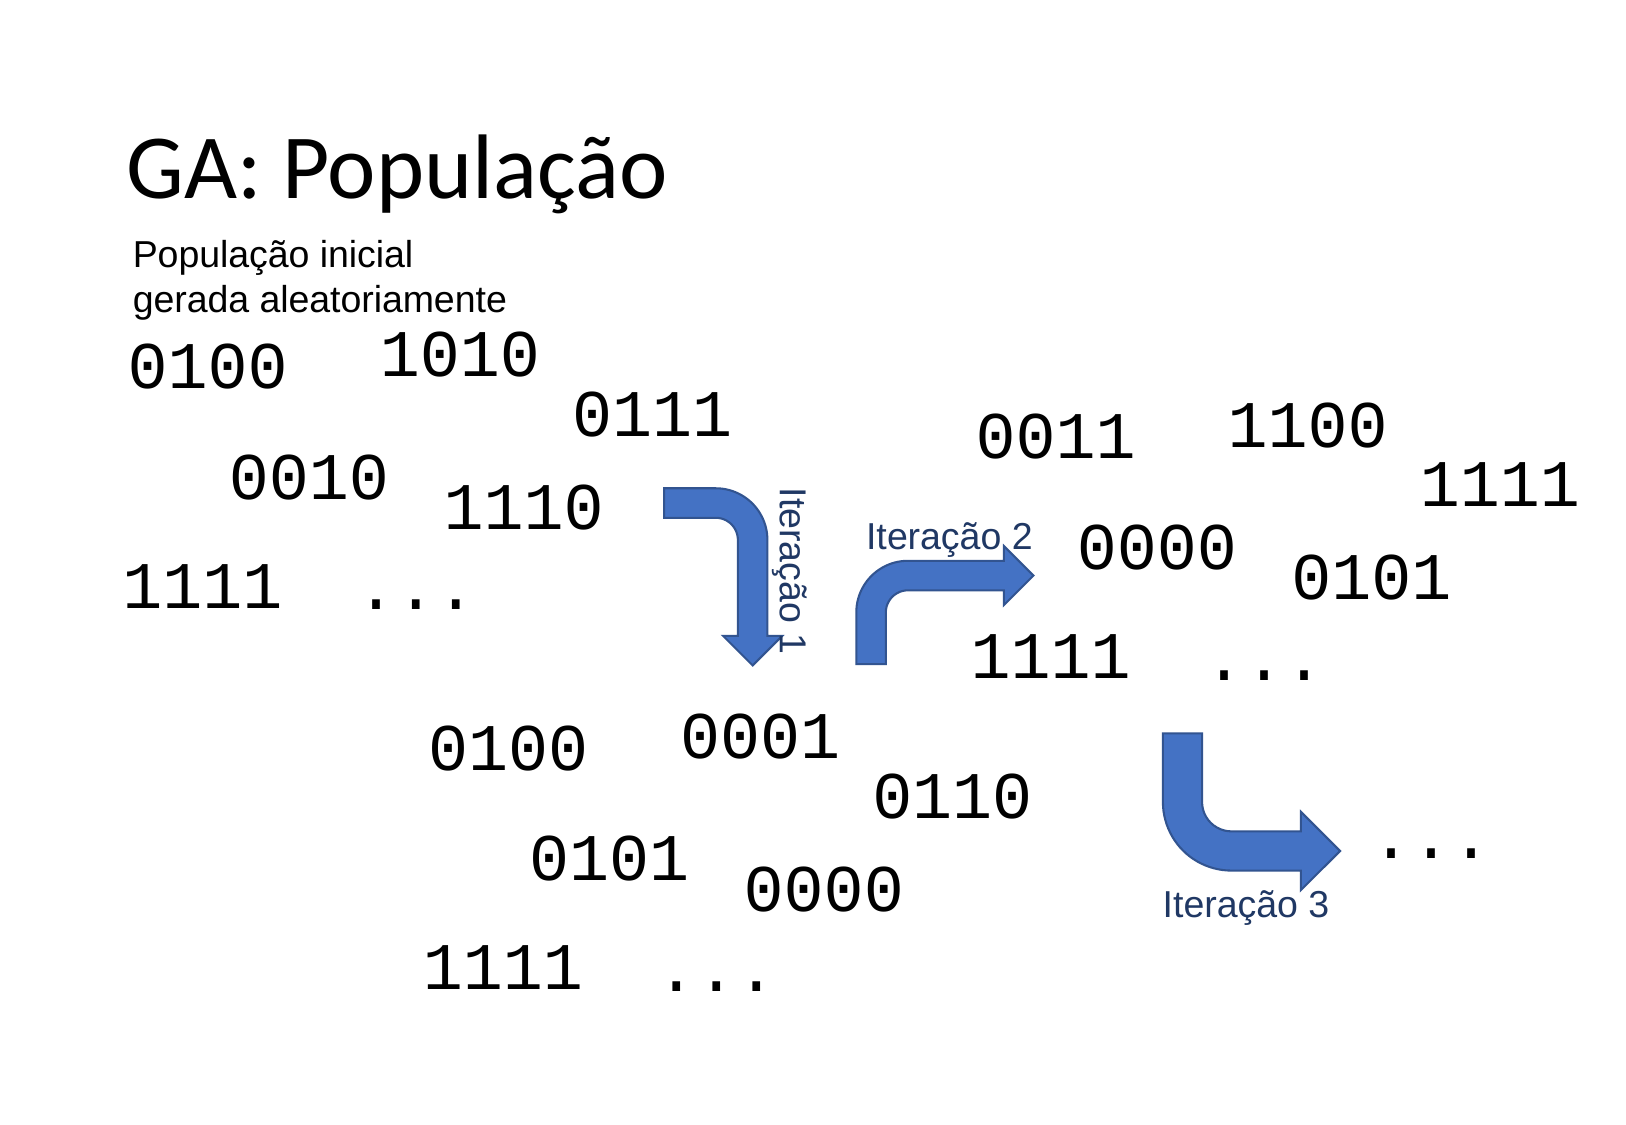

# GA: População
População inicial
gerada aleatoriamente
1010
0100
0111
1100
0011
0010
1111
1110
0000
Iteração 2

0101
1111
...
Iteração 1

1111
...
0001
0100

0110
...
0101
0000
Iteração 3
1111
...